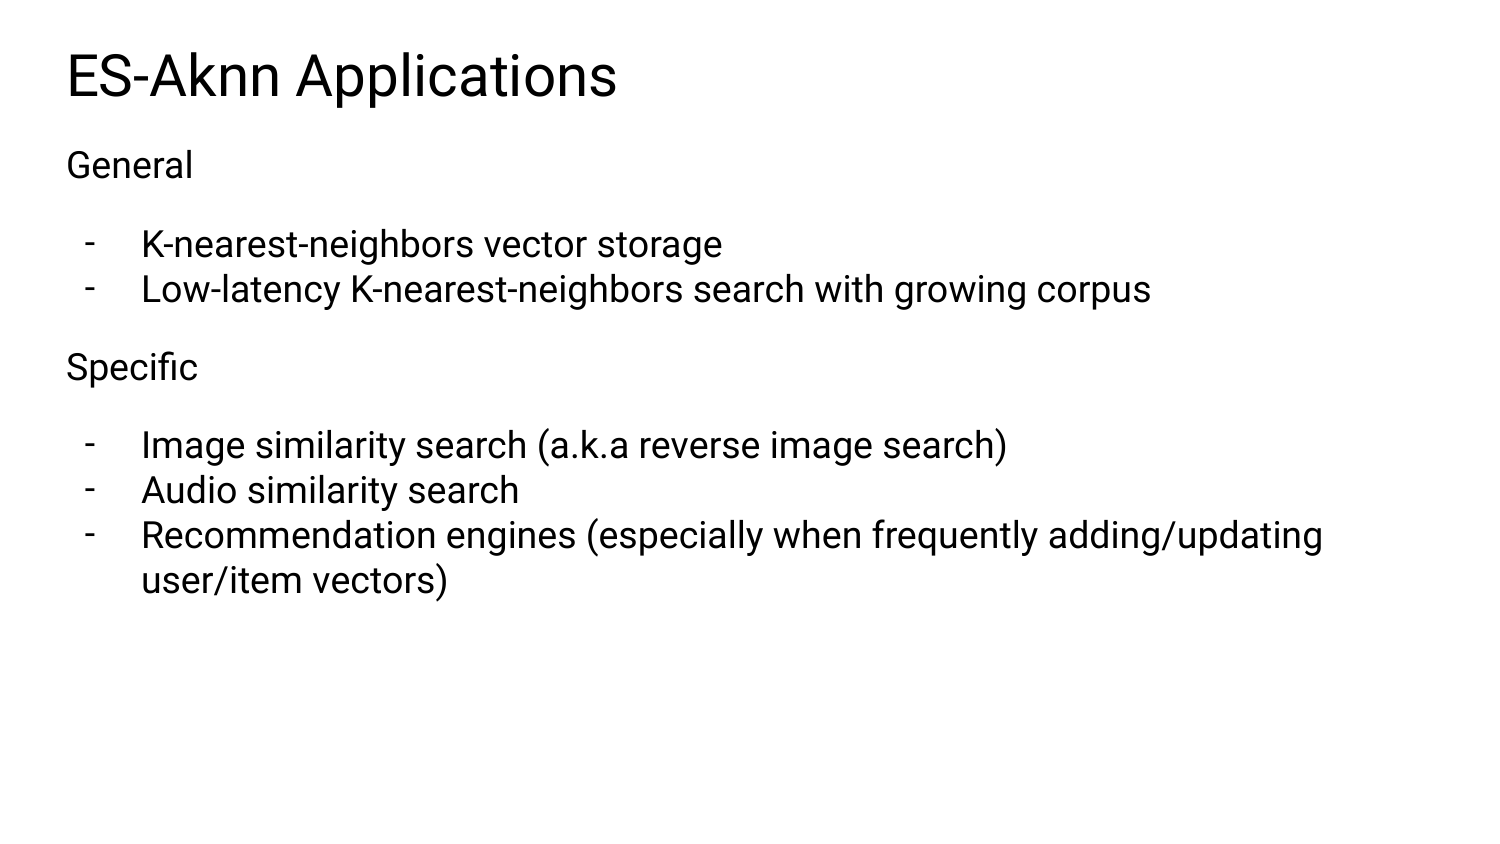

# ES-Aknn Applications
General
K-nearest-neighbors vector storage
Low-latency K-nearest-neighbors search with growing corpus
Specific
Image similarity search (a.k.a reverse image search)
Audio similarity search
Recommendation engines (especially when frequently adding/updating user/item vectors)